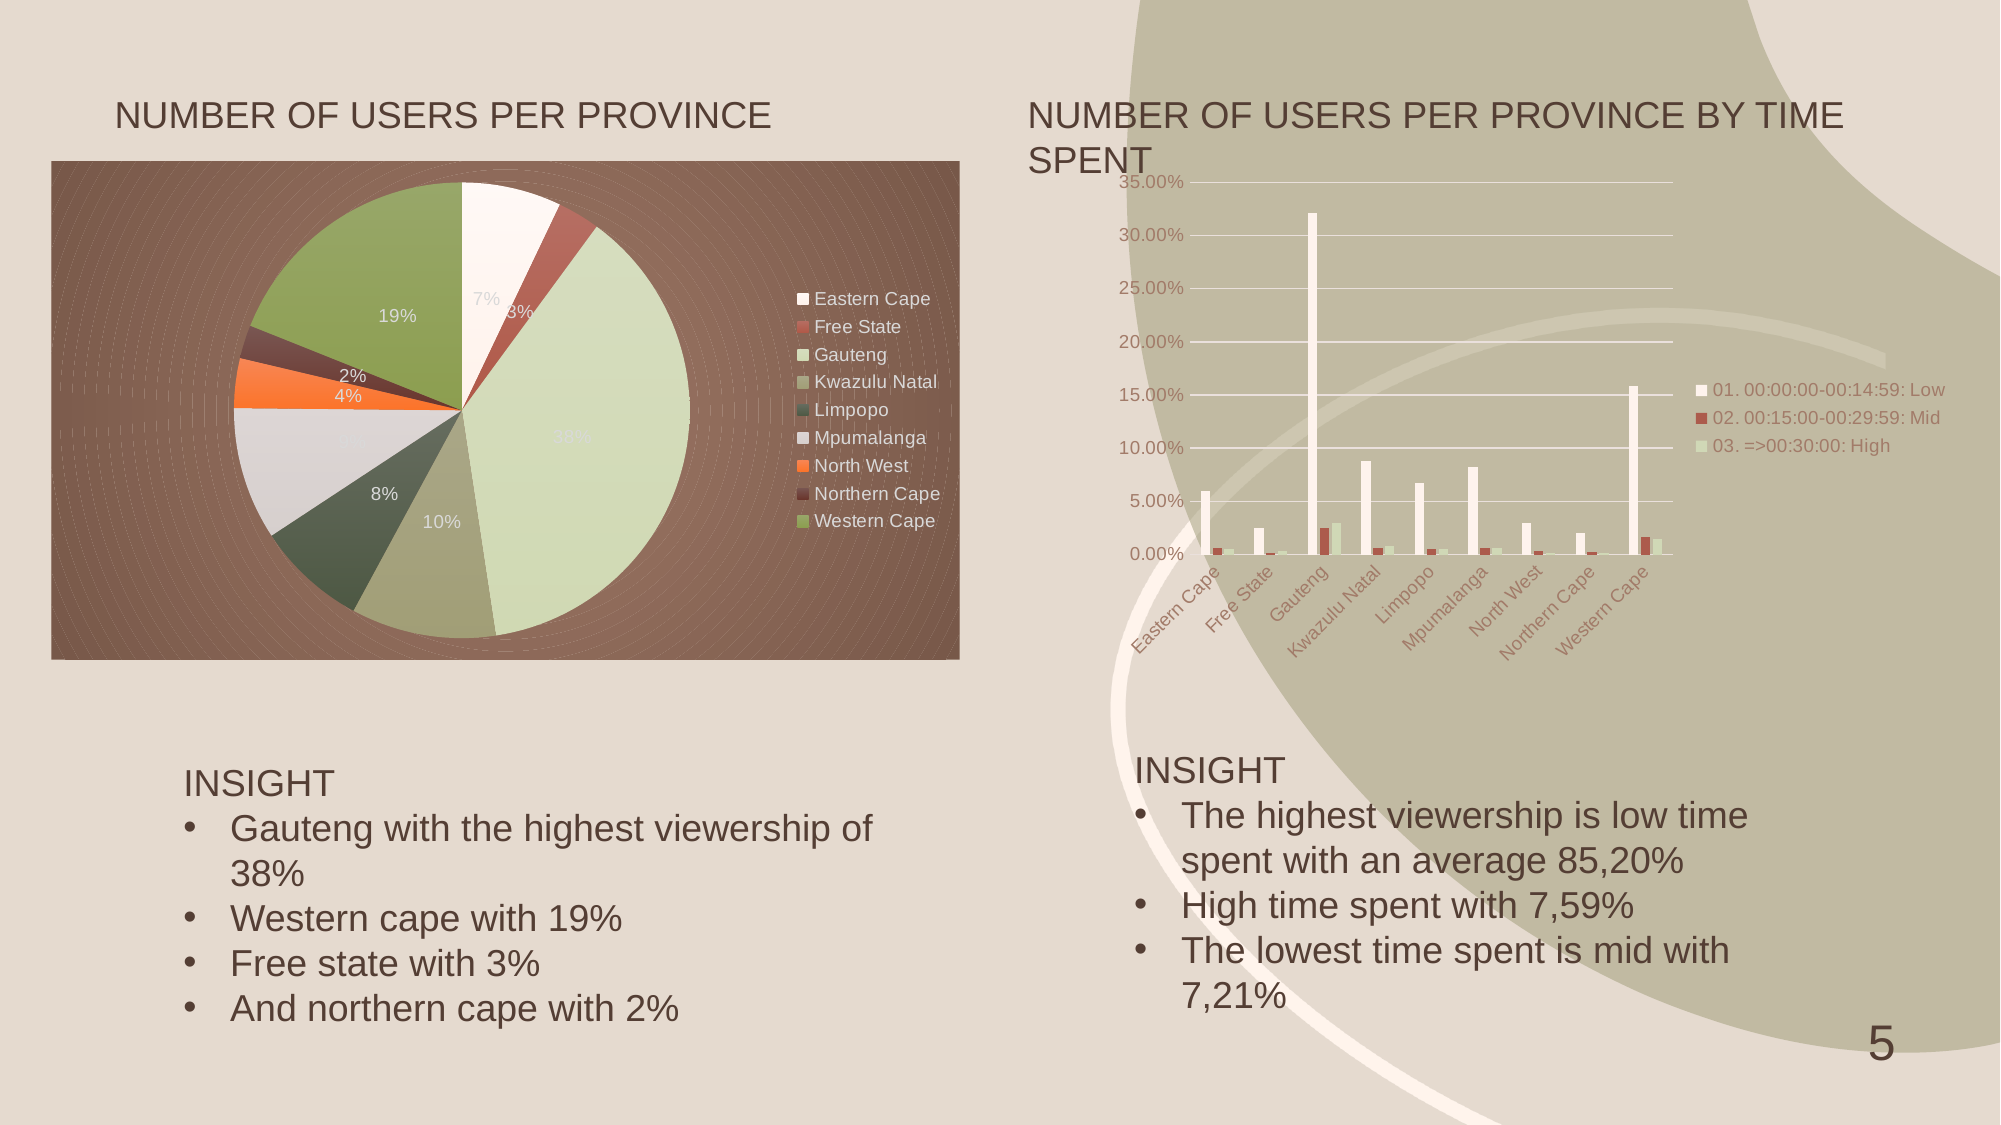

NUMBER OF USERS PER PROVINCE
NUMBER OF USERS PER PROVINCE BY TIME SPENT

### Chart

| Category | 01. 00:00:00-00:14:59: Low | 02. 00:15:00-00:29:59: Mid | 03. =>00:30:00: High |
|---|---|---|---|
| Eastern Cape | 0.05966930265995687 | 0.005751258087706686 | 0.005443154975865256 |
| Free State | 0.02526445517099723 | 0.001540515559207148 | 0.0031837321556947725 |
| Gauteng | 0.3207353394269282 | 0.024956352059155796 | 0.02957789873677724 |
| Kwazulu Natal | 0.08801478894936839 | 0.006470165348670022 | 0.0083187840197186 |
| Limpopo | 0.06747458149327308 | 0.0053404539385847796 | 0.005545856013145733 |
| Mpumalanga | 0.08205812878710075 | 0.005853959124987163 | 0.006367464311389545 |
| North West | 0.02988600184861867 | 0.0035945363048166786 | 0.0018486186710485776 |
| Northern Cape | 0.020129403306973402 | 0.0022594228201704837 | 0.0012324124473657185 |
| Western Cape | 0.15877580363561672 | 0.01632946492759577 | 0.014378145219266714 |

### Chart

| Category | Total |
|---|---|
| Eastern Cape | 690.0 |
| Free State | 292.0 |
| Gauteng | 3654.0 |
| Kwazulu Natal | 1001.0 |
| Limpopo | 763.0 |
| Mpumalanga | 918.0 |
| North West | 344.0 |
| Northern Cape | 230.0 |
| Western Cape | 1845.0 |
INSIGHT
The highest viewership is low time spent with an average 85,20%
High time spent with 7,59%
The lowest time spent is mid with 7,21%
INSIGHT
Gauteng with the highest viewership of 38%
Western cape with 19%
Free state with 3%
And northern cape with 2%
5